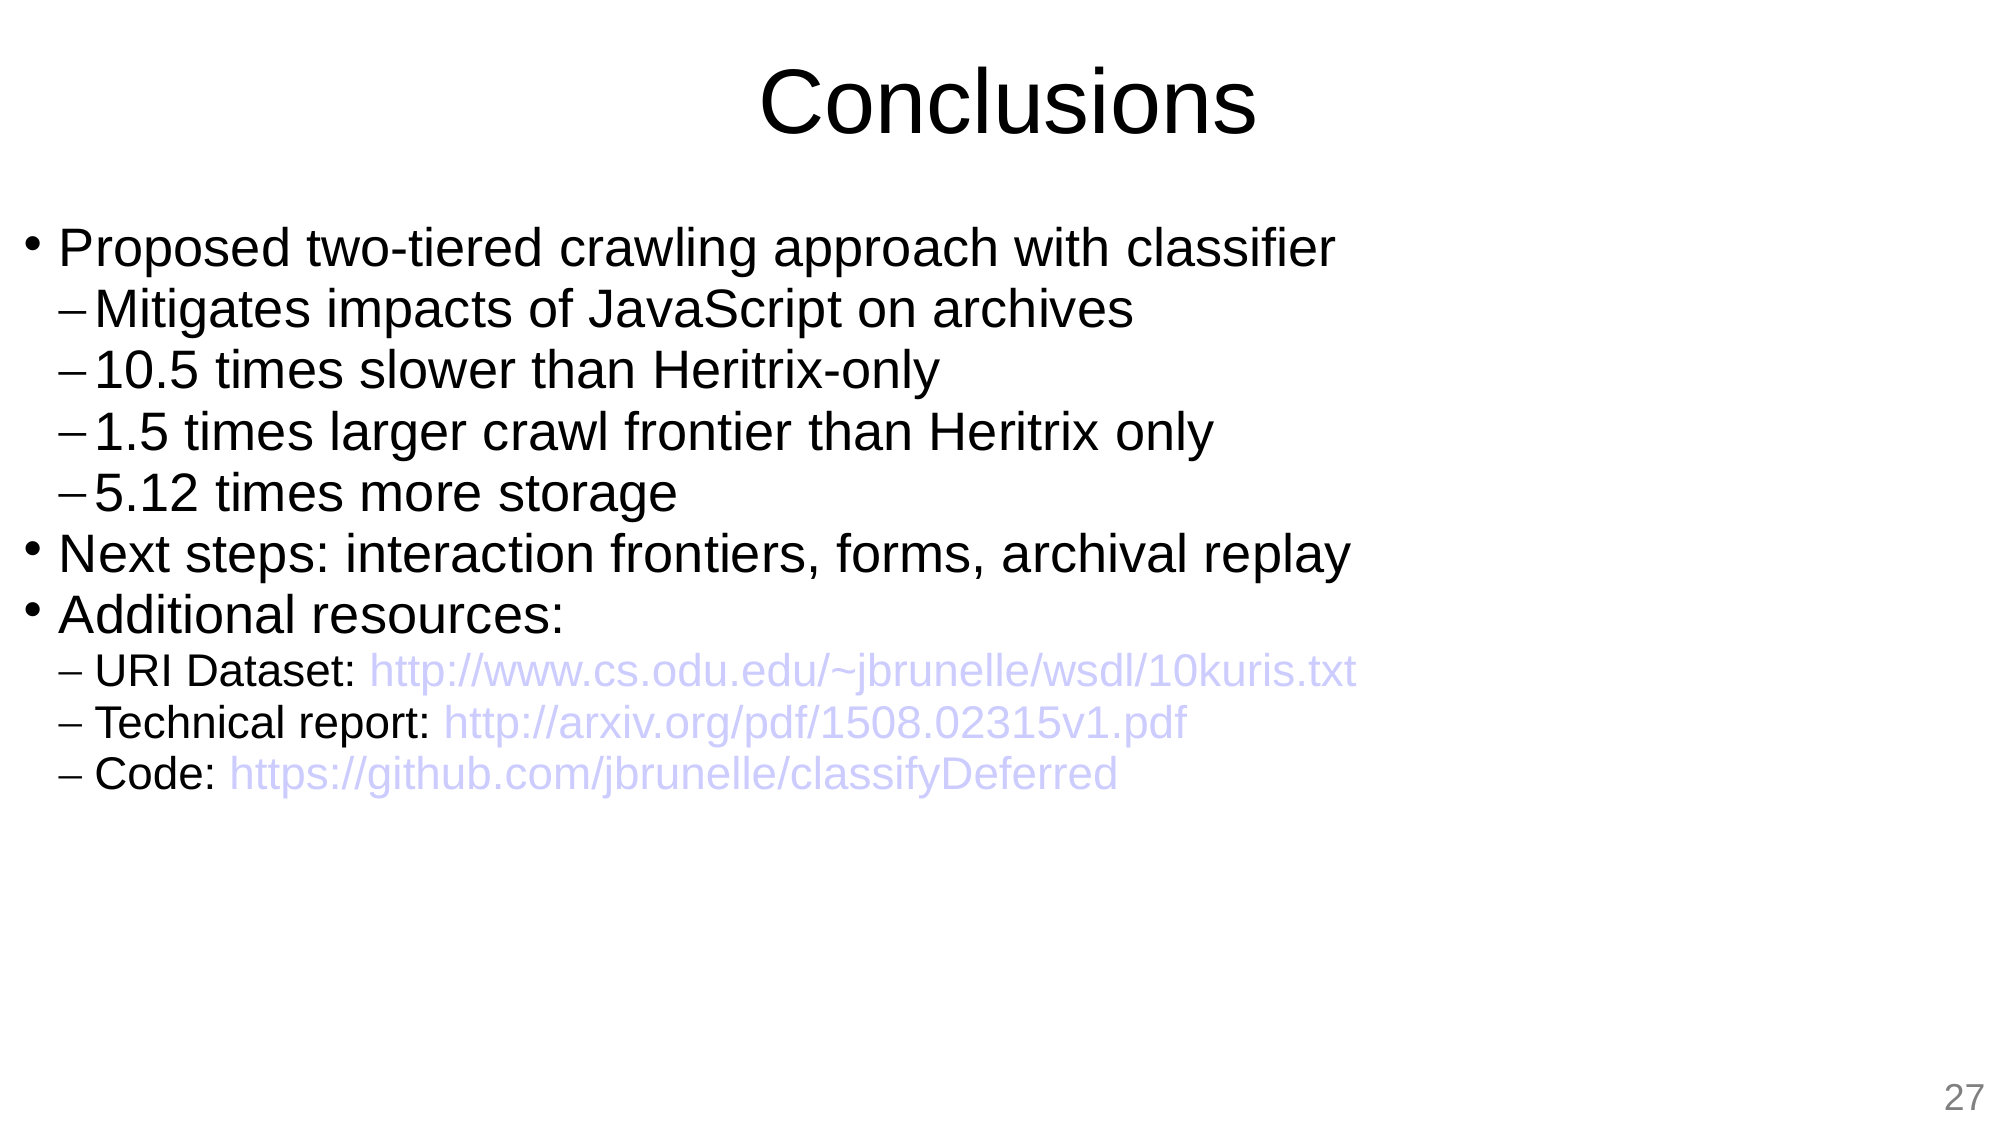

Conclusions
Proposed two-tiered crawling approach with classifier
Mitigates impacts of JavaScript on archives
10.5 times slower than Heritrix-only
1.5 times larger crawl frontier than Heritrix only
5.12 times more storage
Next steps: interaction frontiers, forms, archival replay
Additional resources:
URI Dataset: http://www.cs.odu.edu/~jbrunelle/wsdl/10kuris.txt
Technical report: http://arxiv.org/pdf/1508.02315v1.pdf
Code: https://github.com/jbrunelle/classifyDeferred

27